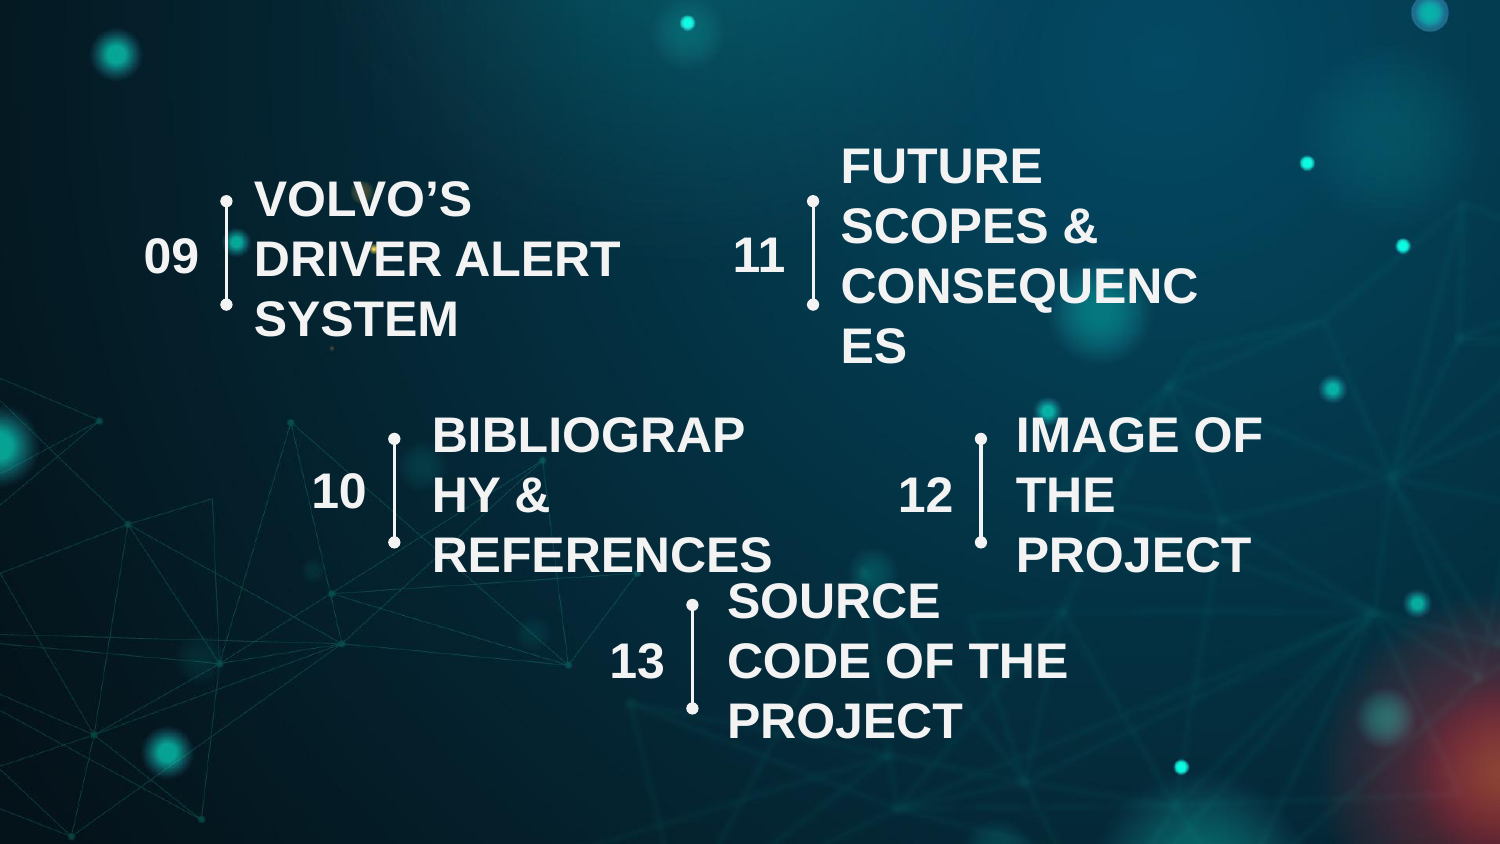

11
09
FUTURE SCOPES & CONSEQUENCES
# VOLVO’S DRIVER ALERT SYSTEM
10
BIBLIOGRAPHY & REFERENCES
12
IMAGE OF THE PROJECT
13
SOURCE CODE OF THE PROJECT